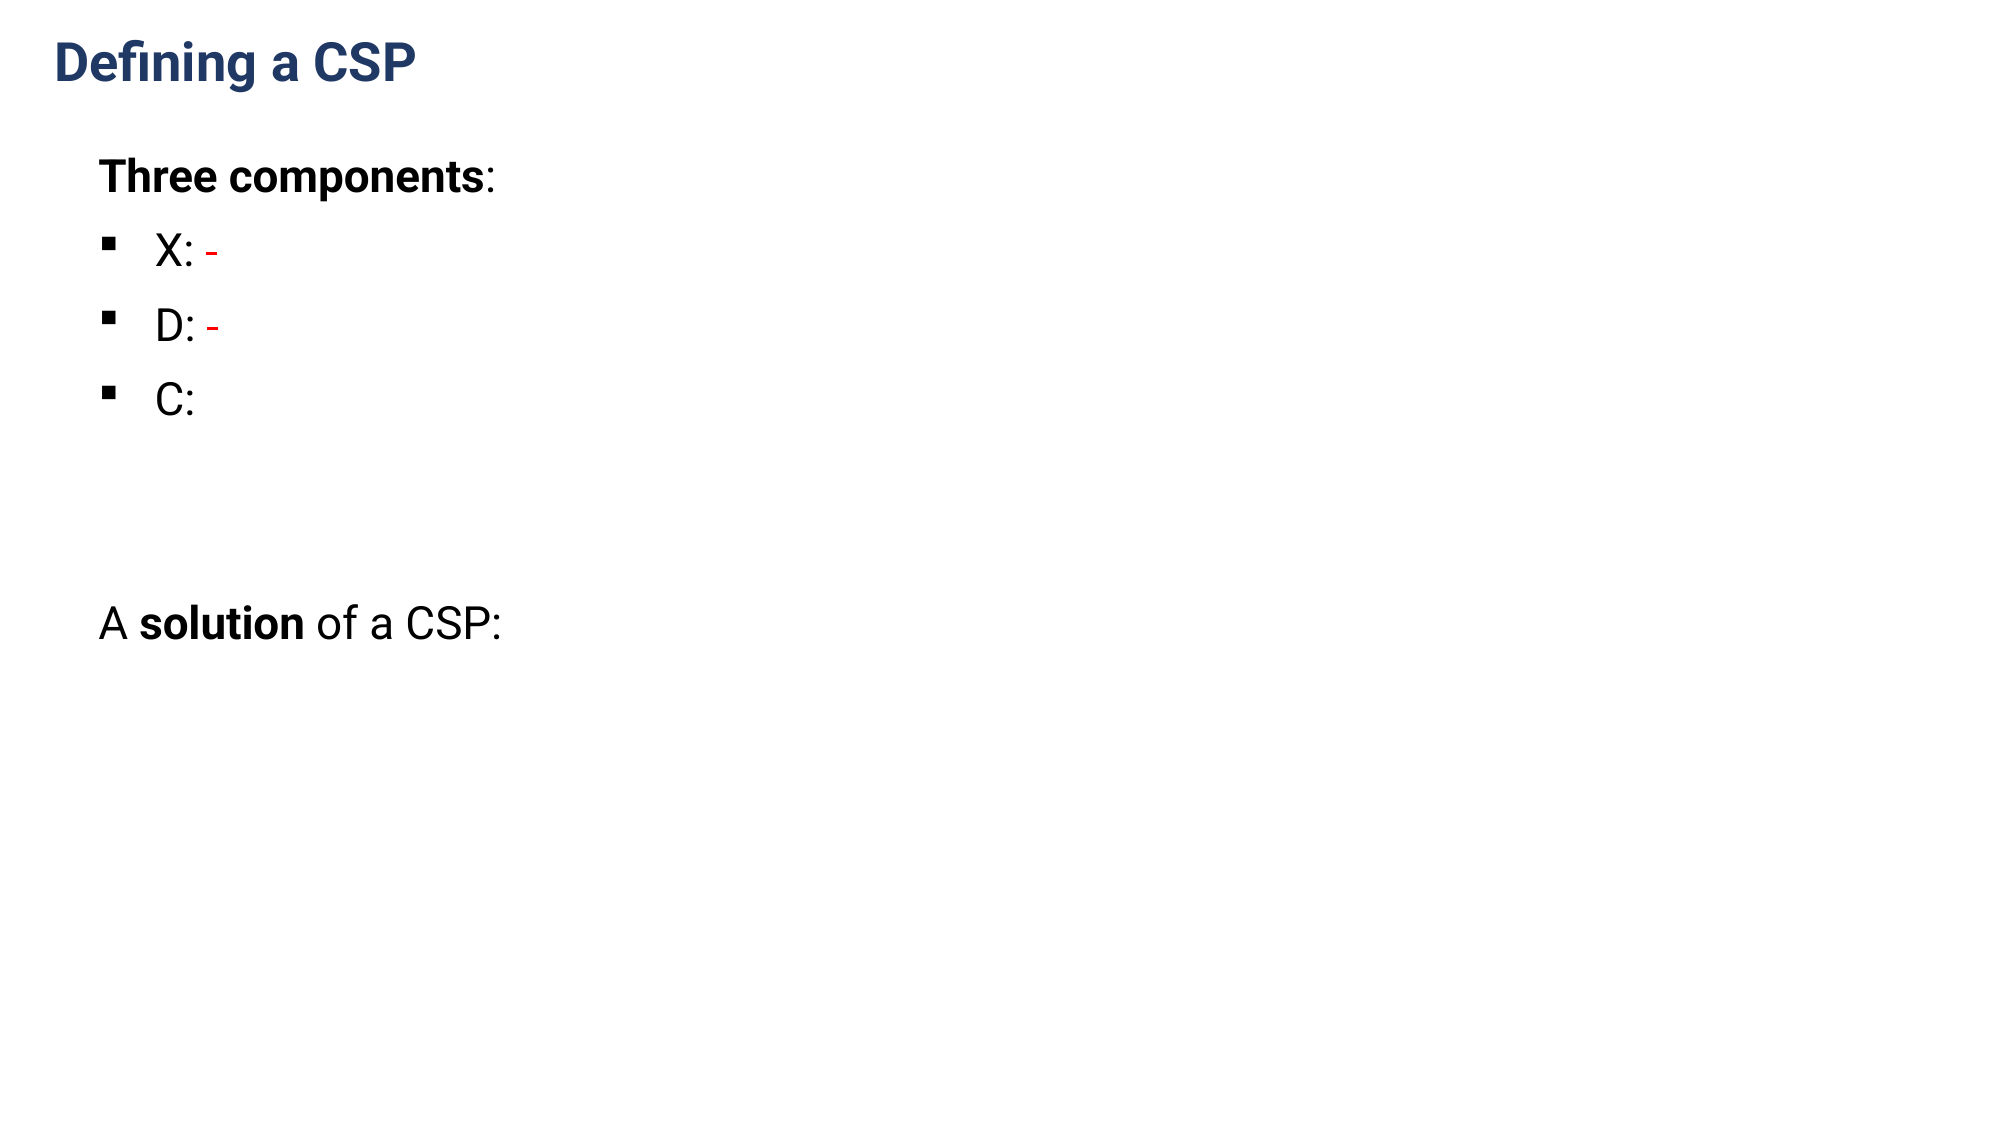

Defining a CSP
Three components:
X:
D:
C:

A solution of a CSP: